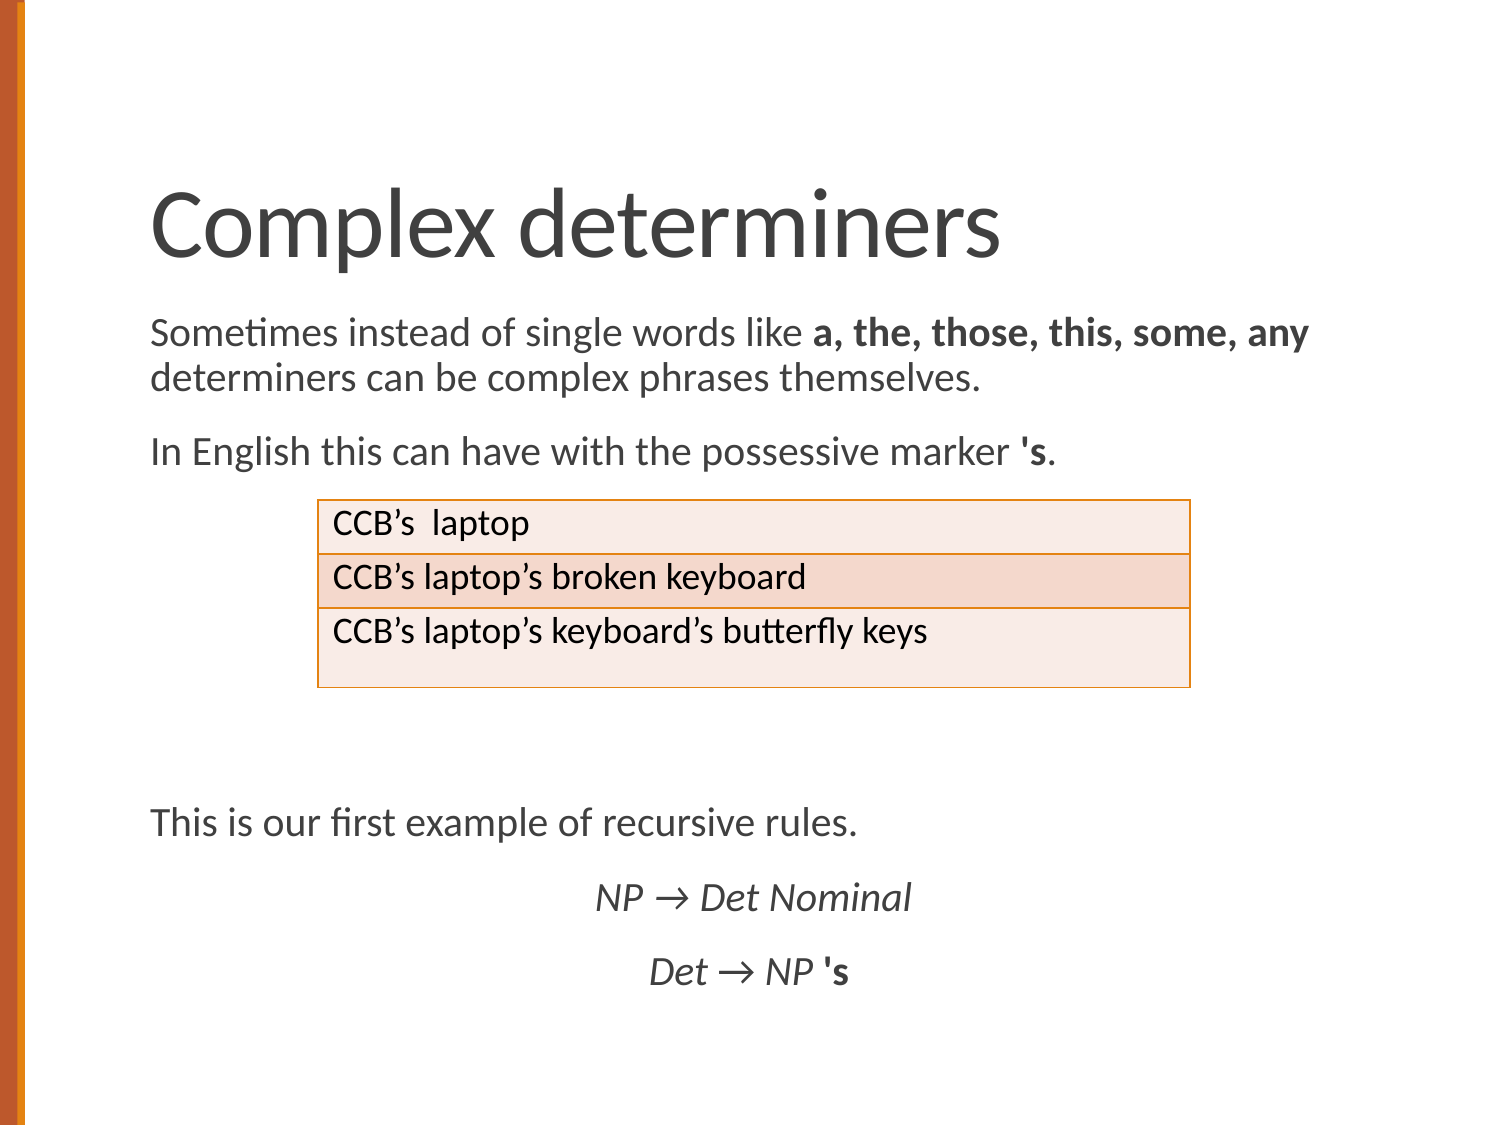

# Complex determiners
Sometimes instead of single words like a, the, those, this, some, any determiners can be complex phrases themselves.
In English this can have with the possessive marker 's.

This is our first example of recursive rules.
NP → Det Nominal
Det → NP 's
| CCB’s laptop |
| --- |
| CCB’s laptop’s broken keyboard |
| CCB’s laptop’s keyboard’s butterfly keys |